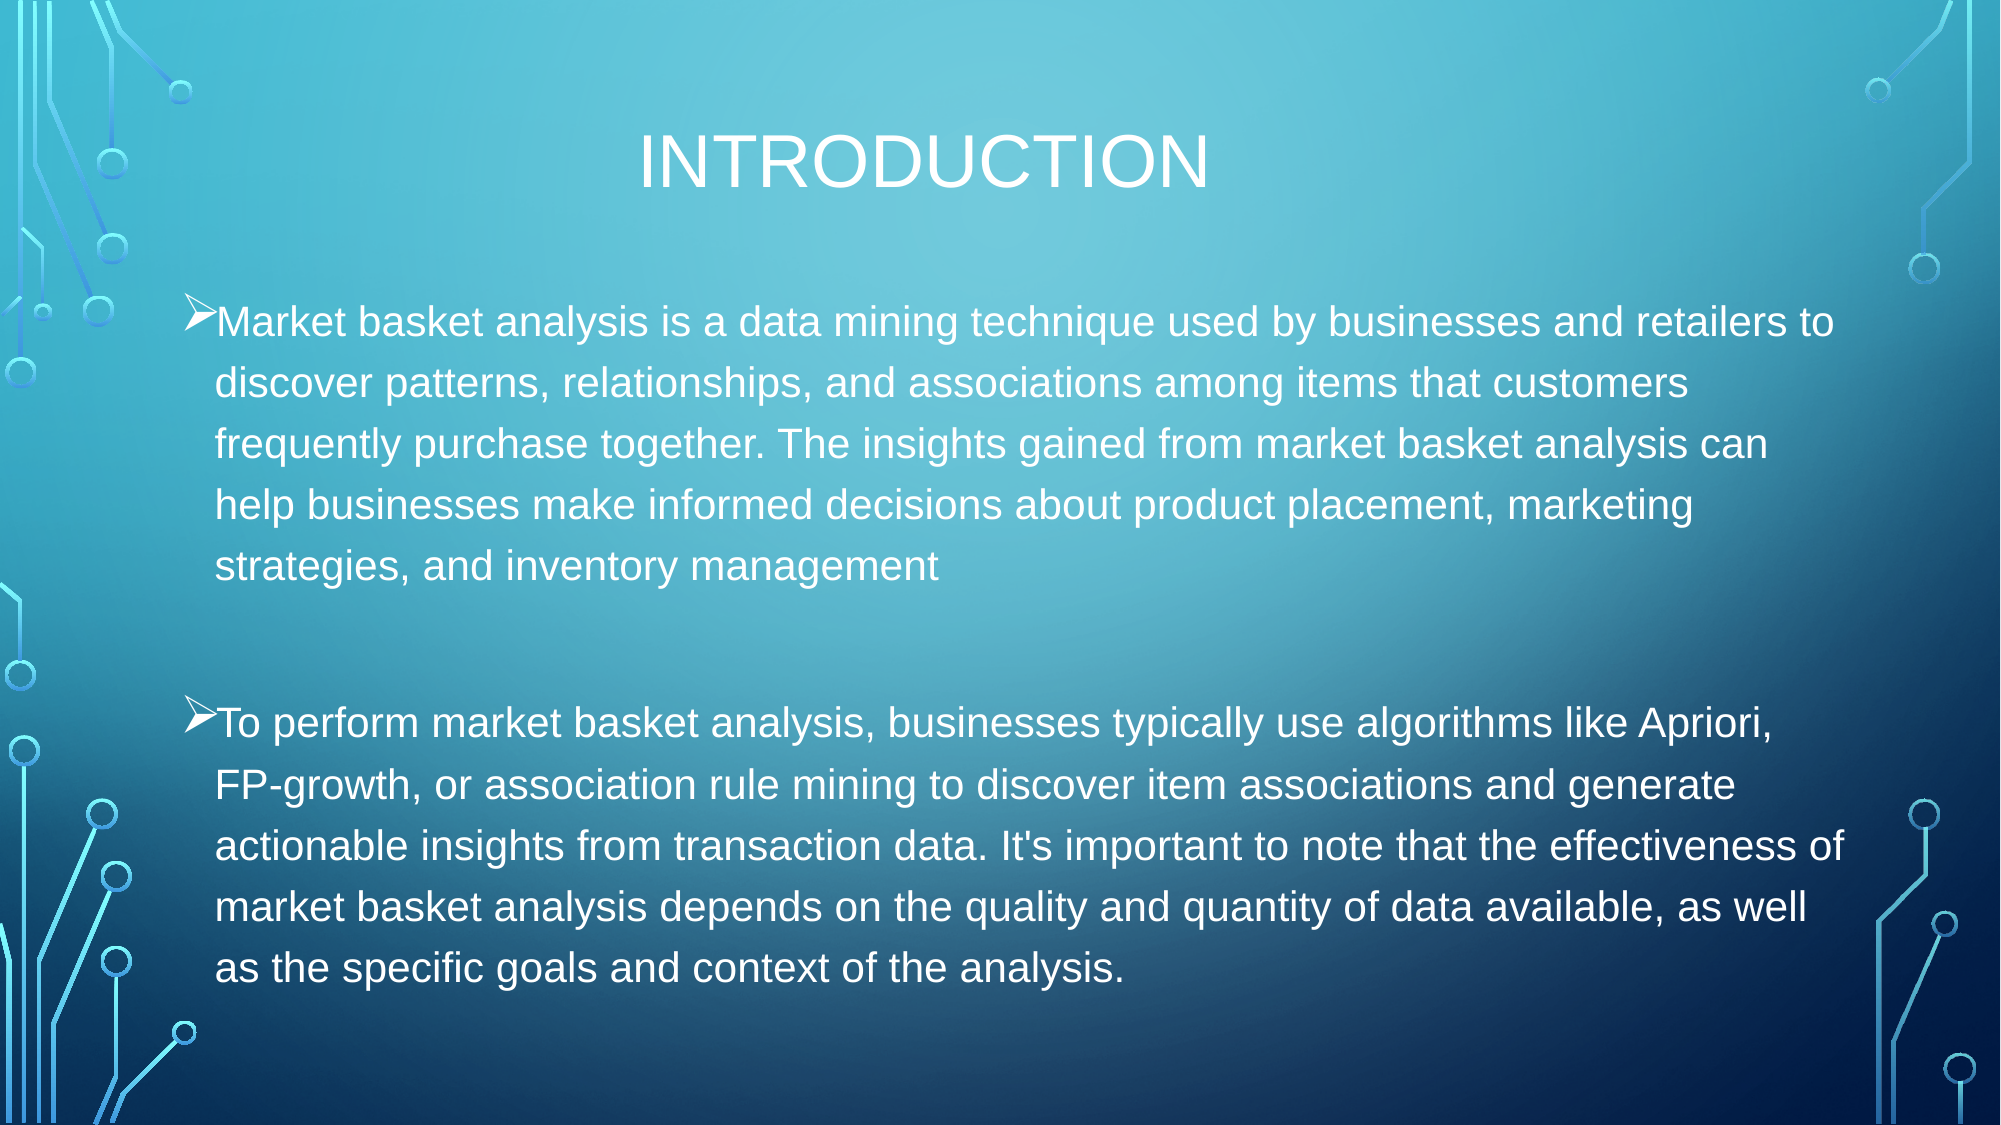

# INTRODUCTION
Market basket analysis is a data mining technique used by businesses and retailers to discover patterns, relationships, and associations among items that customers frequently purchase together. The insights gained from market basket analysis can help businesses make informed decisions about product placement, marketing strategies, and inventory management

To perform market basket analysis, businesses typically use algorithms like Apriori, FP-growth, or association rule mining to discover item associations and generate actionable insights from transaction data. It's important to note that the effectiveness of market basket analysis depends on the quality and quantity of data available, as well as the specific goals and context of the analysis.